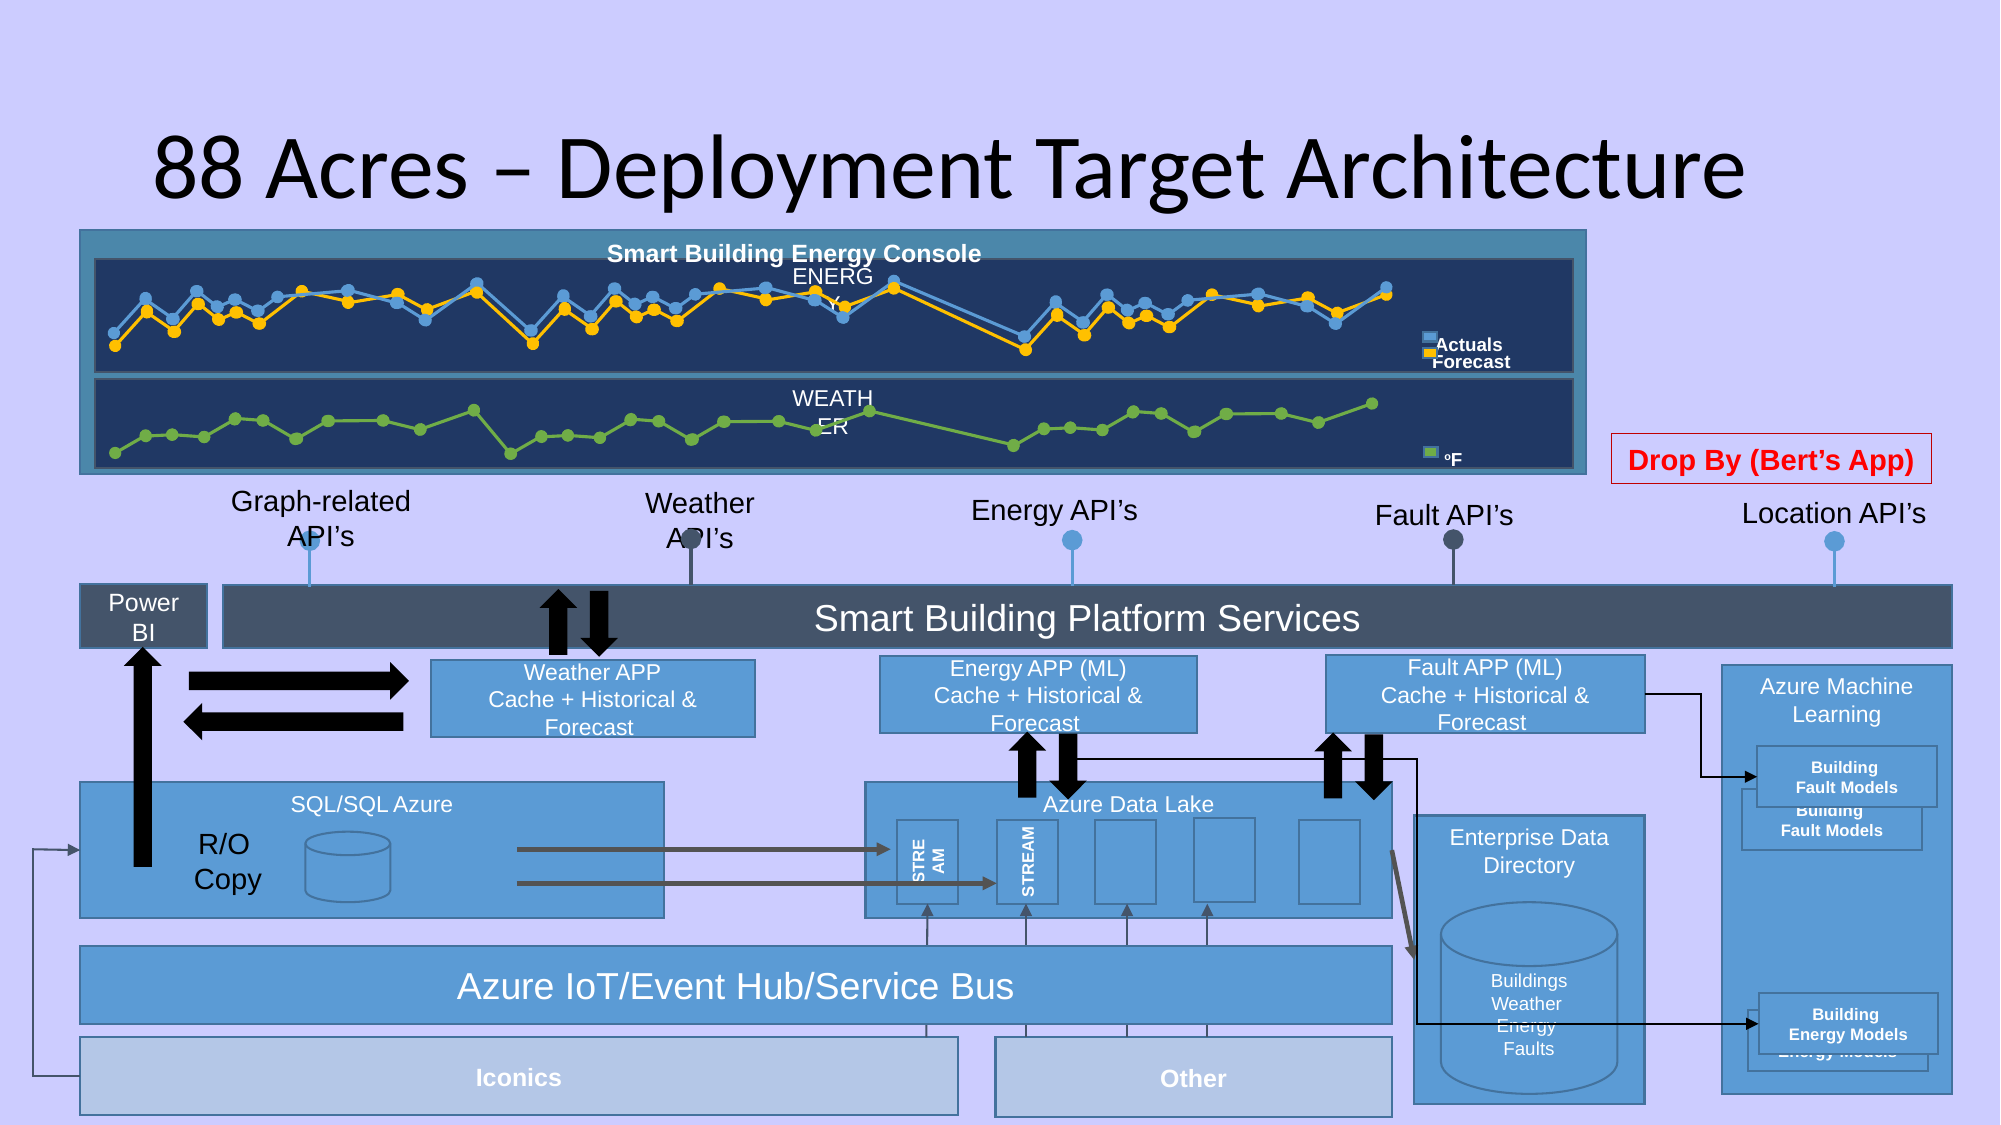

# 88 Acres – Deployment Target Architecture
Smart Building Energy Console

ENERGY

Actuals

Forecast

WEATHER

oF

Drop By (Bert’s App)
Graph-related API’s
Weather API’s
Energy API’s
Location API’s
Fault API’s
Power BI
Smart Building Platform Services

Fault APP (ML)
Cache + Historical & Forecast
Energy APP (ML)
Cache + Historical & Forecast
Weather APP
Cache + Historical & Forecast

Azure Machine Learning
Building
Fault Models

Building
Fault Models

SQL/SQL Azure
R/O
Copy

Azure Data Lake

STREAM
STREAM

Enterprise Data Directory
Buildings
Weather
Energy
Faults
Building
Energy Models
Azure IoT/Event Hub/Service Bus
Building
Energy Models
Iconics
Other